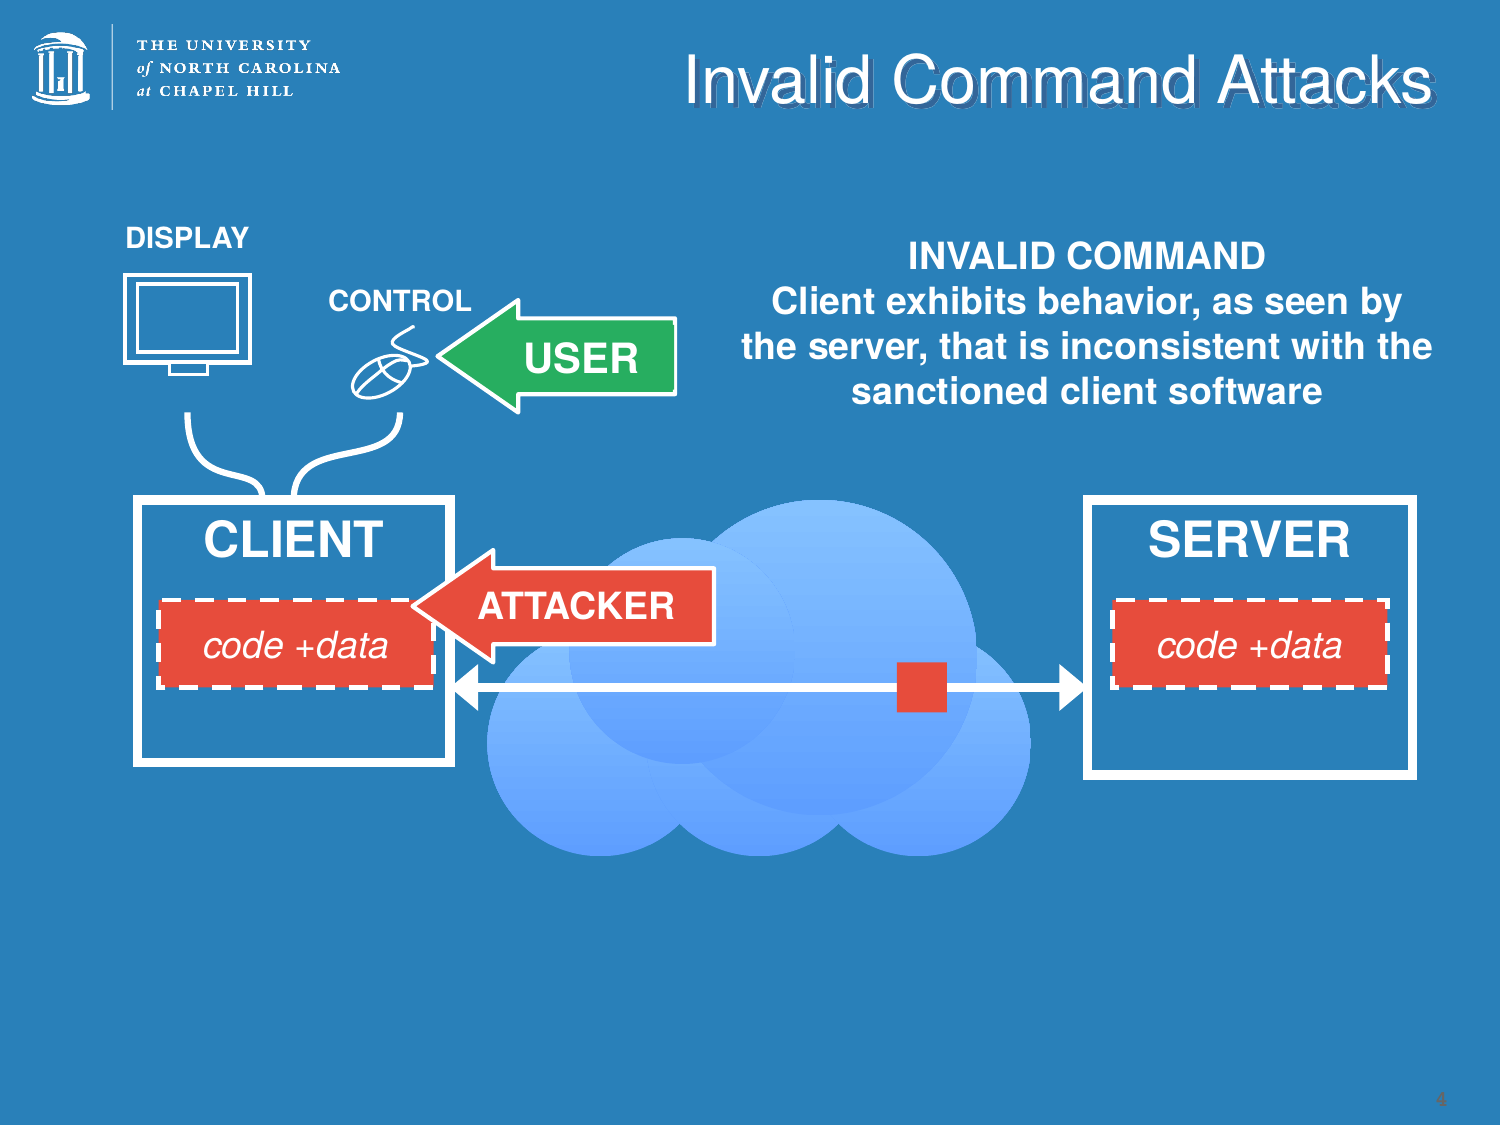

# Invalid Command Attacks
DISPLAY
INVALID COMMAND
Client exhibits behavior, as seen by the server, that is inconsistent with the sanctioned client software

CONTROL

USER

CLIENT

SERVER

ATTACKER
code +data
code +data
code +data
code +data